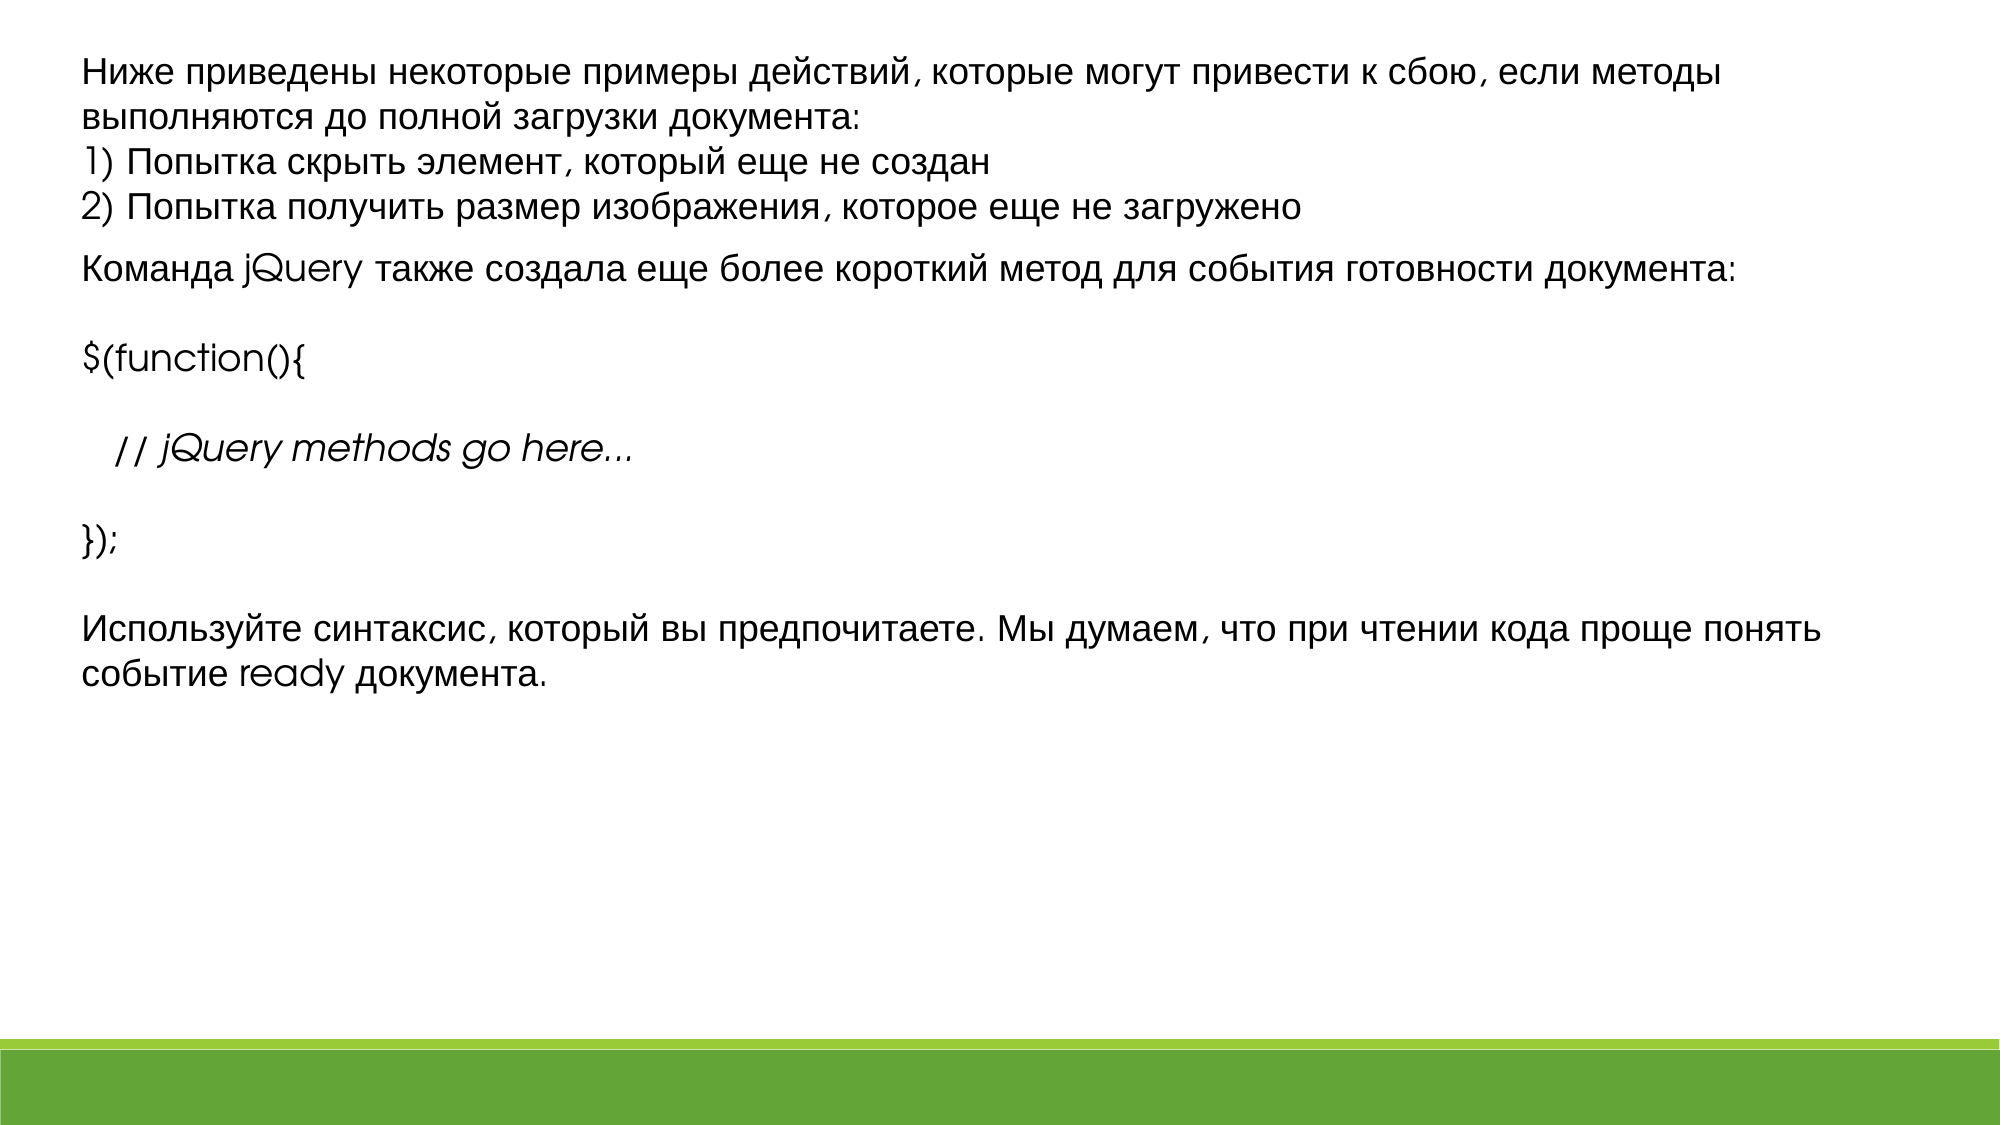

Ниже приведены некоторые примеры действий, которые могут привести к сбою, если методы выполняются до полной загрузки документа:
1) Попытка скрыть элемент, который еще не создан
2) Попытка получить размер изображения, которое еще не загружено
Команда jQuery также создала еще более короткий метод для события готовности документа:

$(function(){
   // jQuery methods go here...
});

Используйте синтаксис, который вы предпочитаете. Мы думаем, что при чтении кода проще понять событие ready документа.